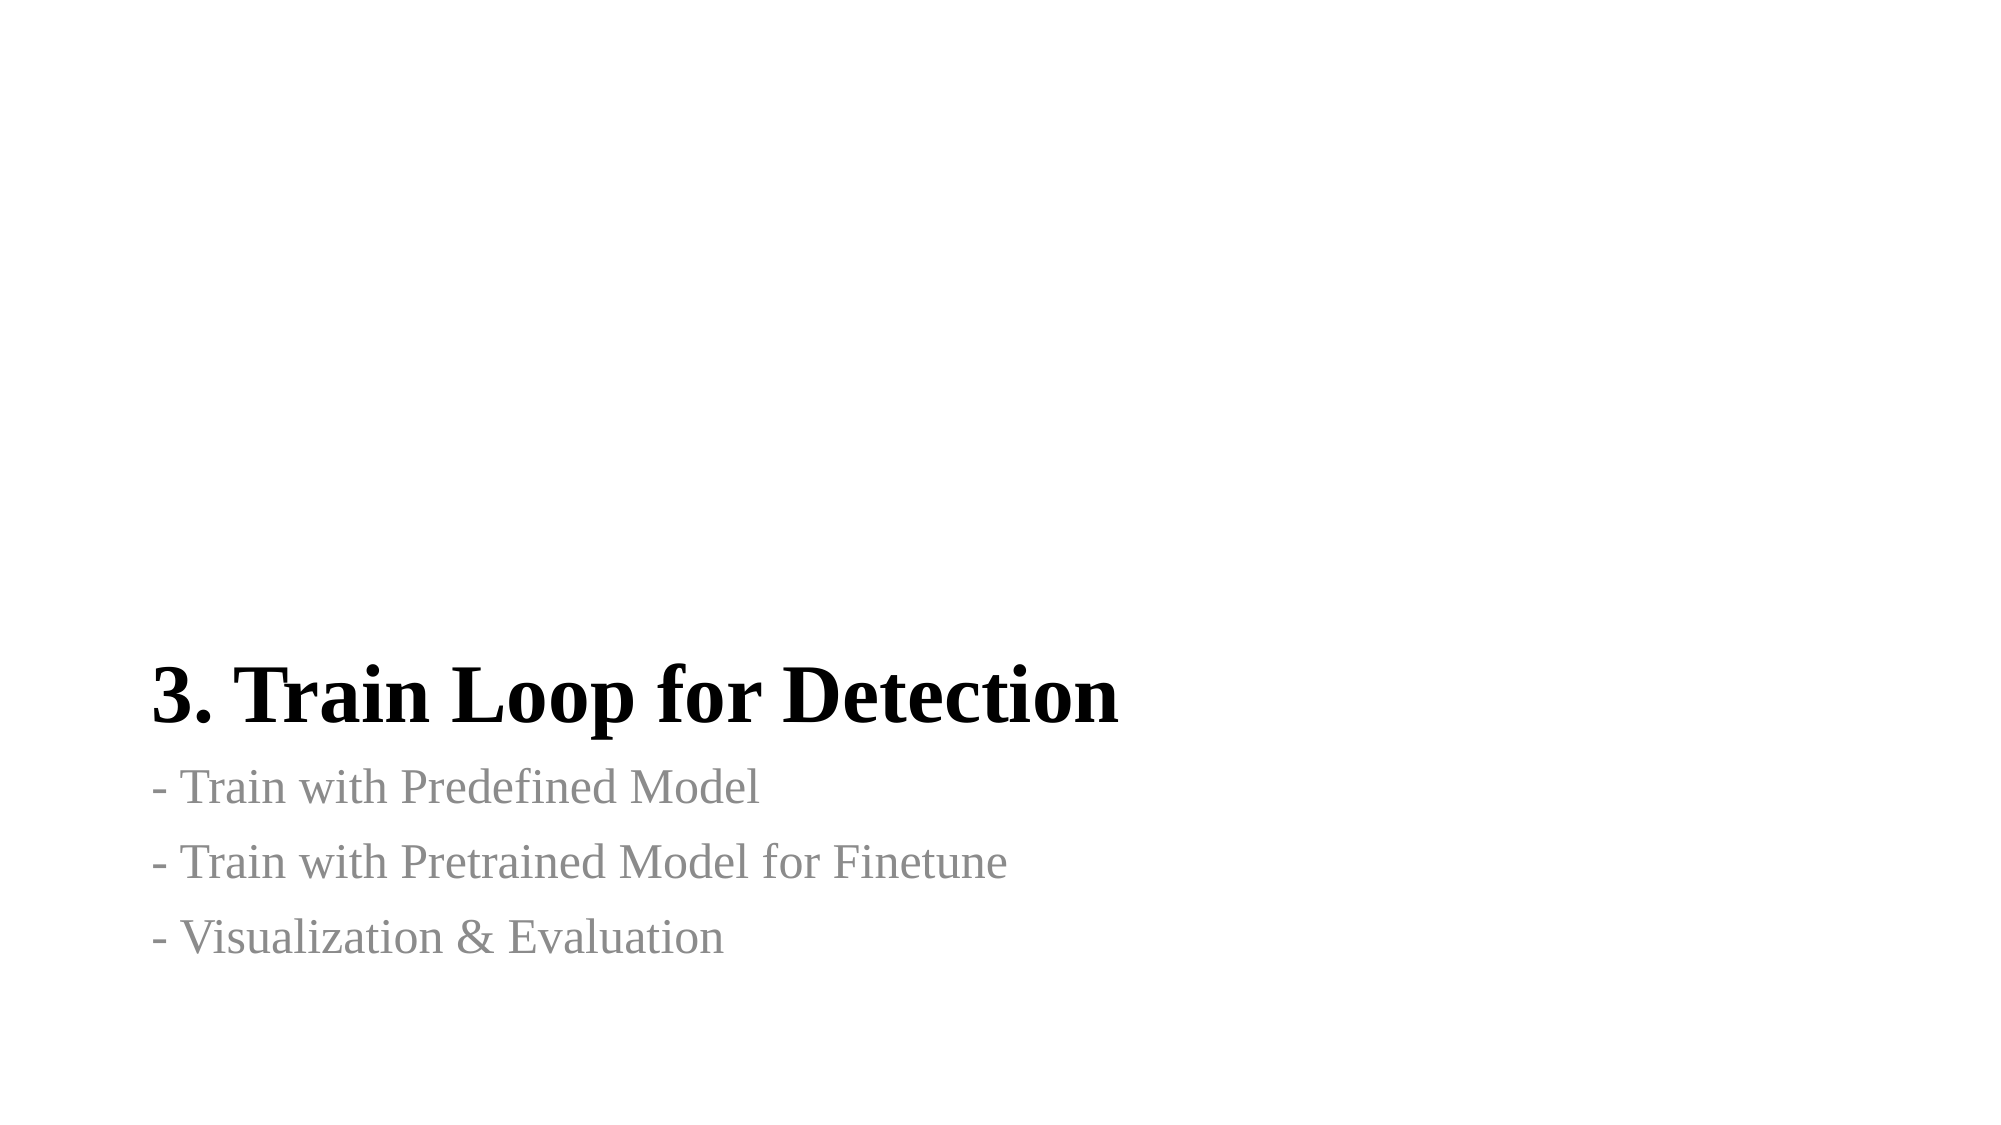

# 3. Train Loop for Detection
- Train with Predefined Model
- Train with Pretrained Model for Finetune
- Visualization & Evaluation